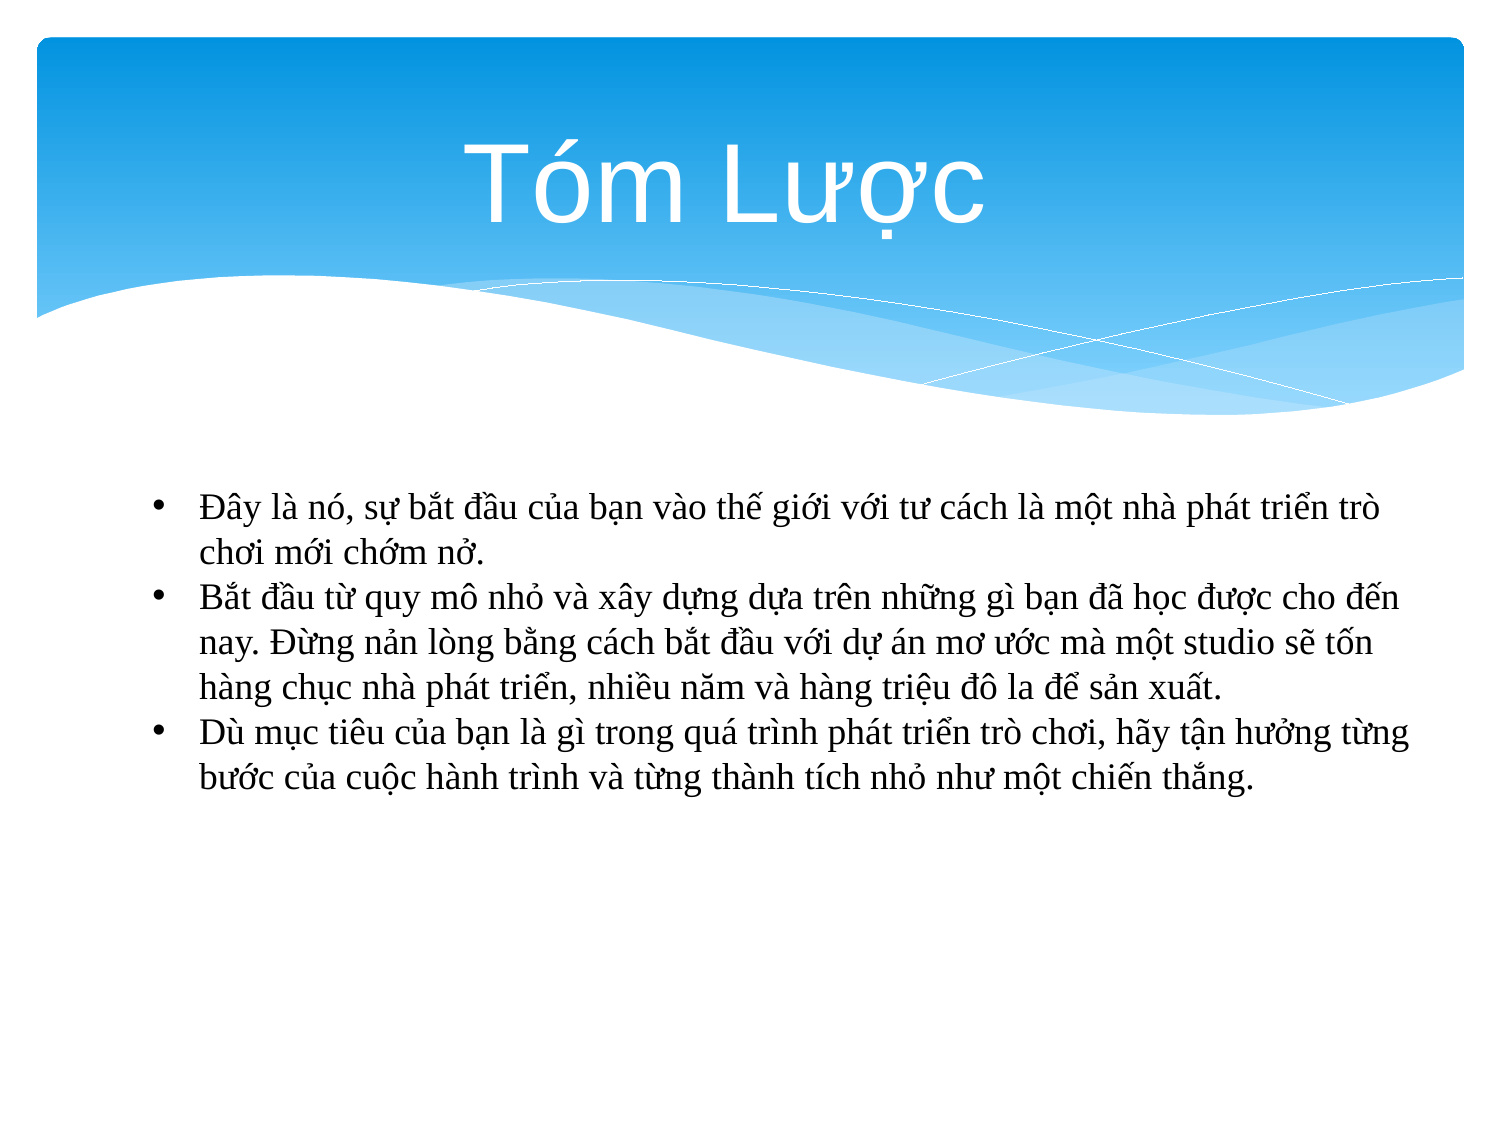

# Tóm Lược

Đây là nó, sự bắt đầu của bạn vào thế giới với tư cách là một nhà phát triển trò chơi mới chớm nở.
Bắt đầu từ quy mô nhỏ và xây dựng dựa trên những gì bạn đã học được cho đến nay. Đừng nản lòng bằng cách bắt đầu với dự án mơ ước mà một studio sẽ tốn hàng chục nhà phát triển, nhiều năm và hàng triệu đô la để sản xuất.
Dù mục tiêu của bạn là gì trong quá trình phát triển trò chơi, hãy tận hưởng từng bước của cuộc hành trình và từng thành tích nhỏ như một chiến thắng.